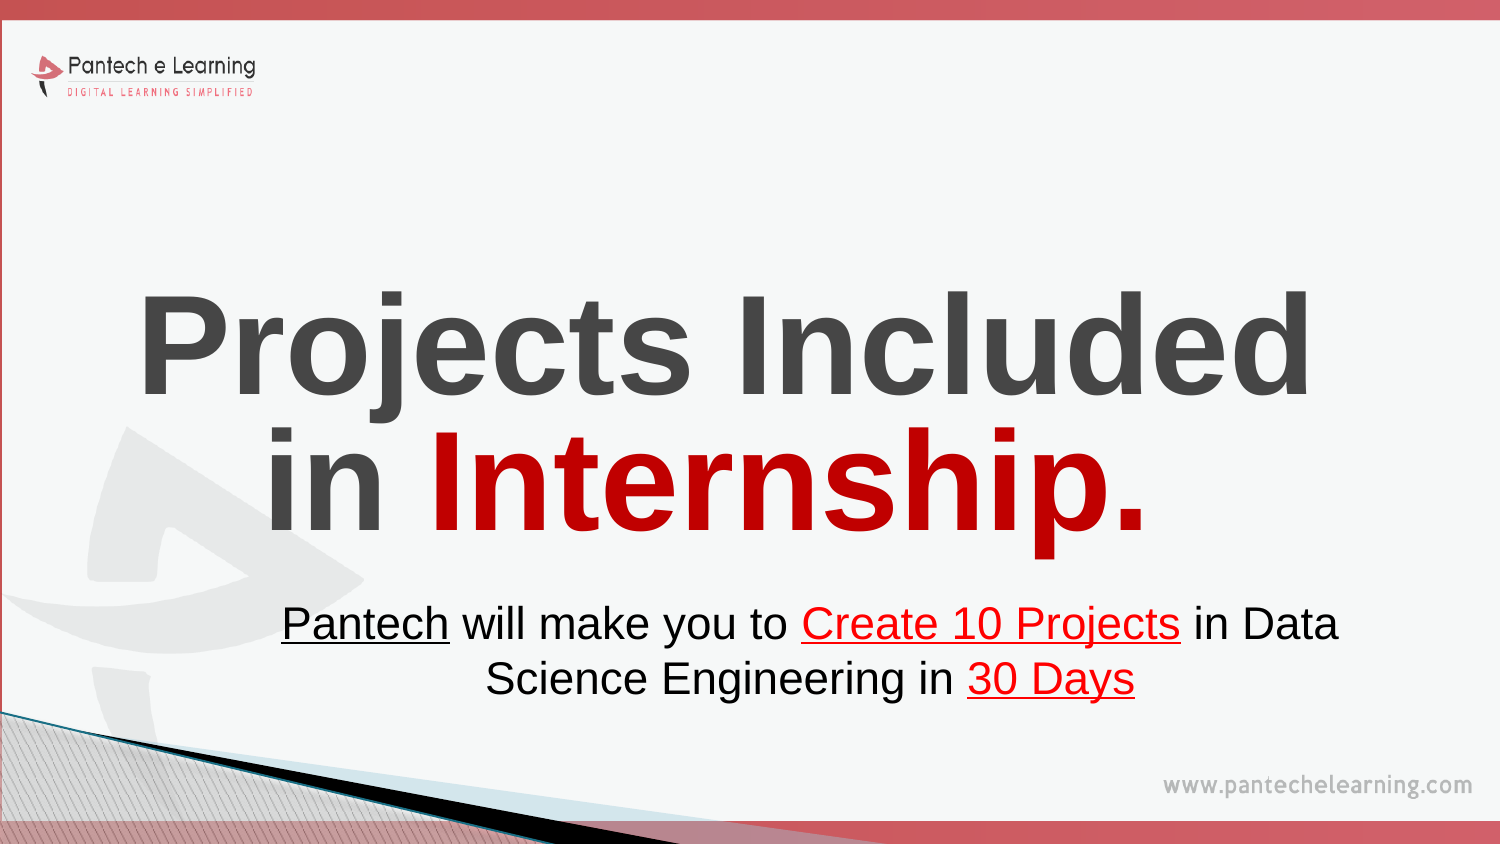

# Projects Included in Internship.
Pantech will make you to Create 10 Projects in Data Science Engineering in 30 Days